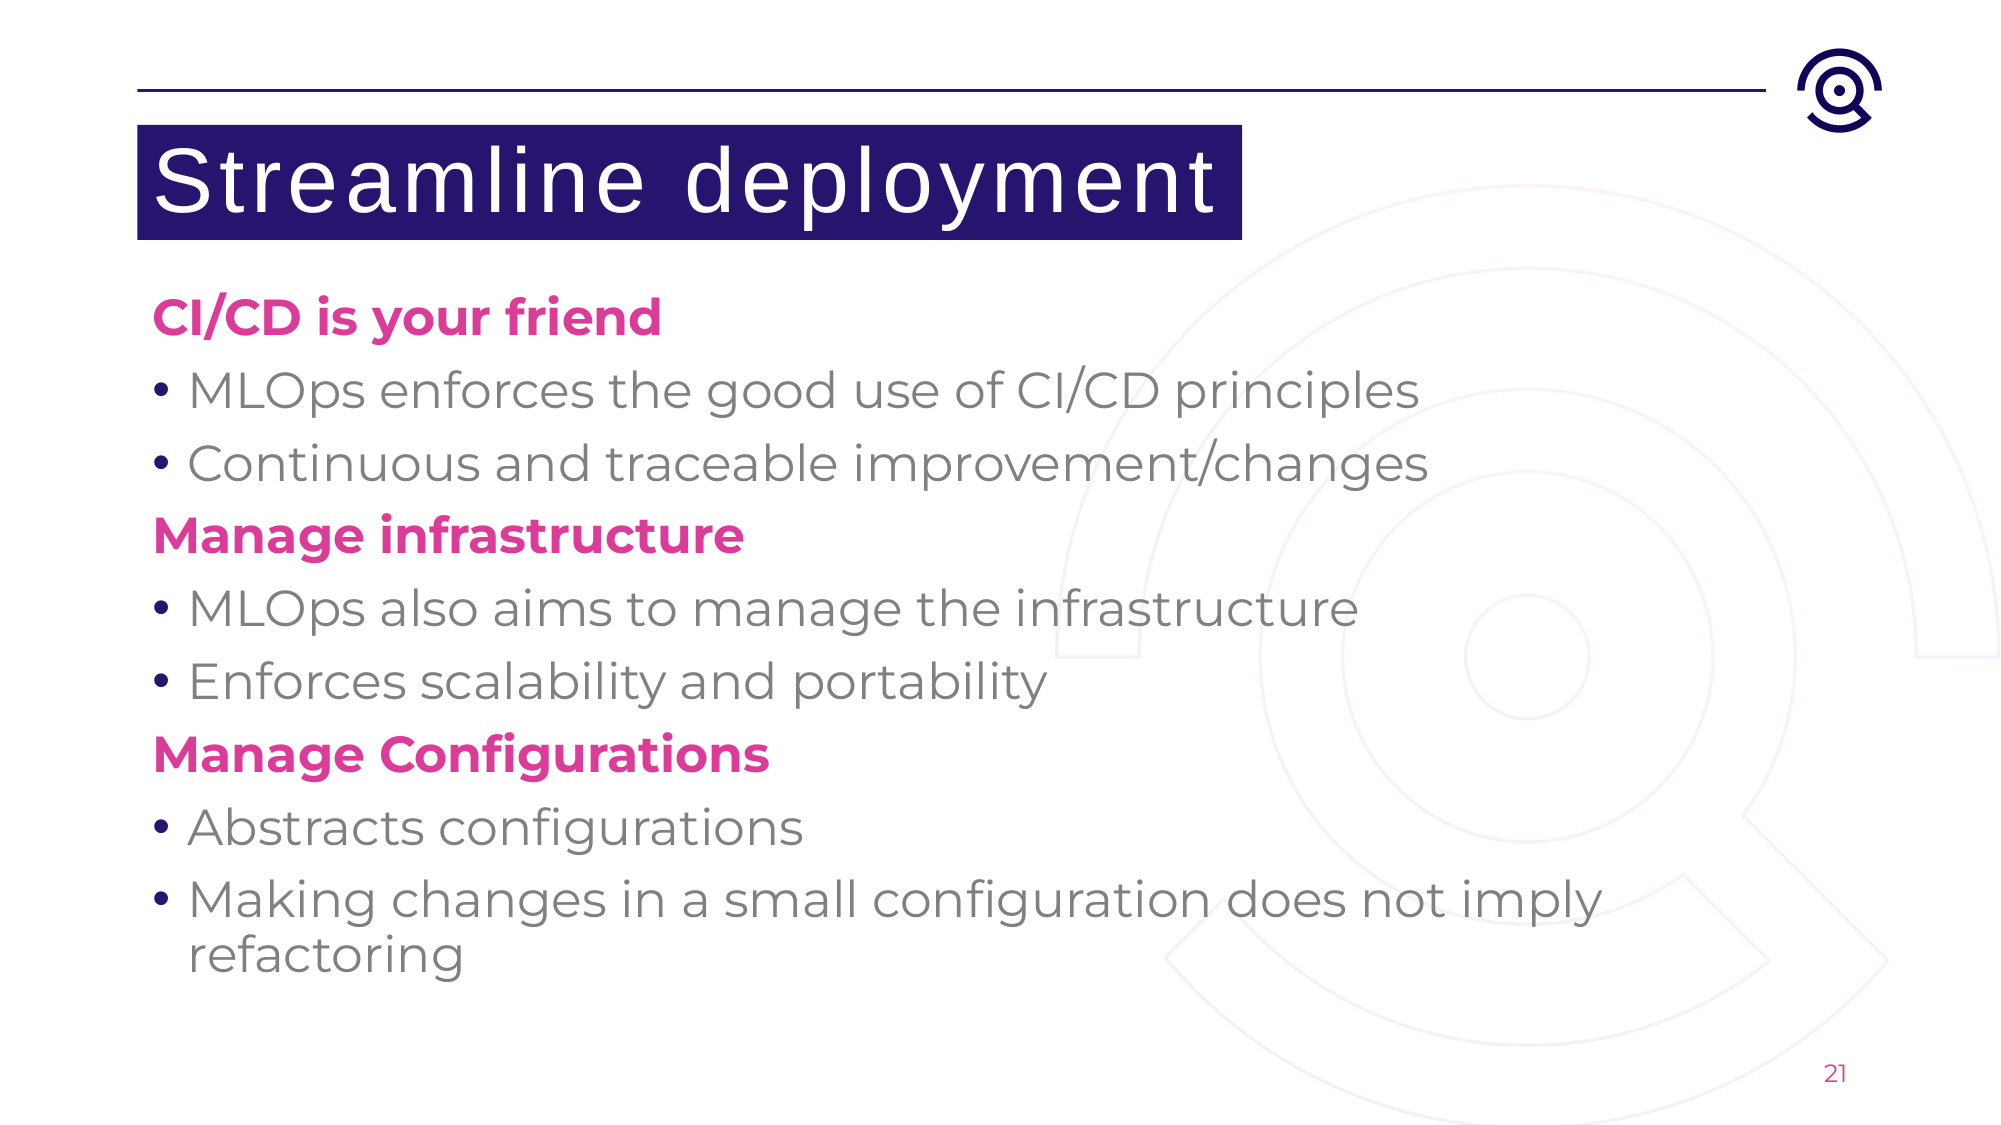

# Streamline deployment
CI/CD is your friend
MLOps enforces the good use of CI/CD principles
Continuous and traceable improvement/changes
Manage infrastructure
MLOps also aims to manage the infrastructure
Enforces scalability and portability
Manage Configurations
Abstracts configurations
Making changes in a small configuration does not imply refactoring
21